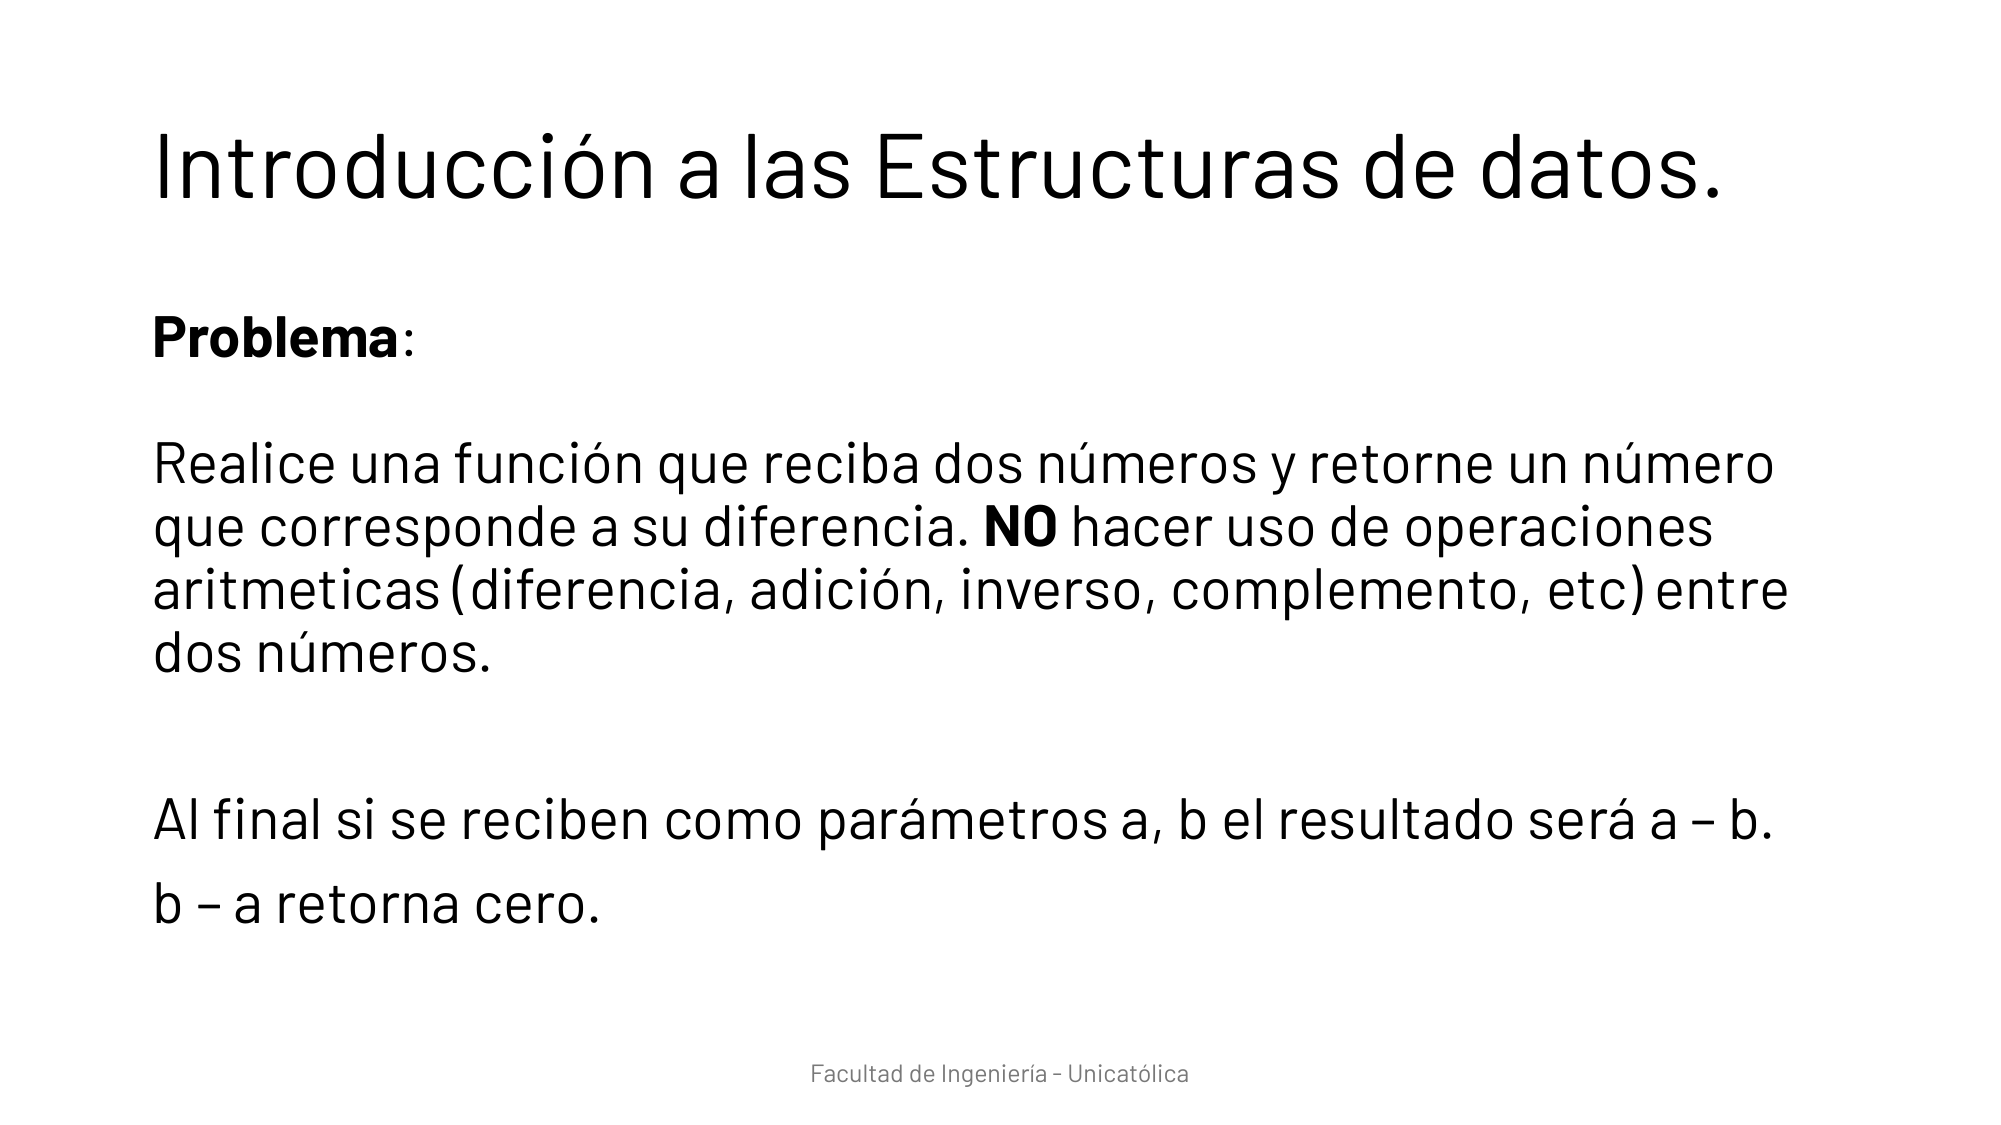

# Introducción a las Estructuras de datos.
Problema:
Realice una función que reciba dos números y retorne un número que corresponde a su diferencia. NO hacer uso de operaciones aritmeticas (diferencia, adición, inverso, complemento, etc) entre dos números.

Al final si se reciben como parámetros a, b el resultado será a – b.
b – a retorna cero.
Facultad de Ingeniería - Unicatólica